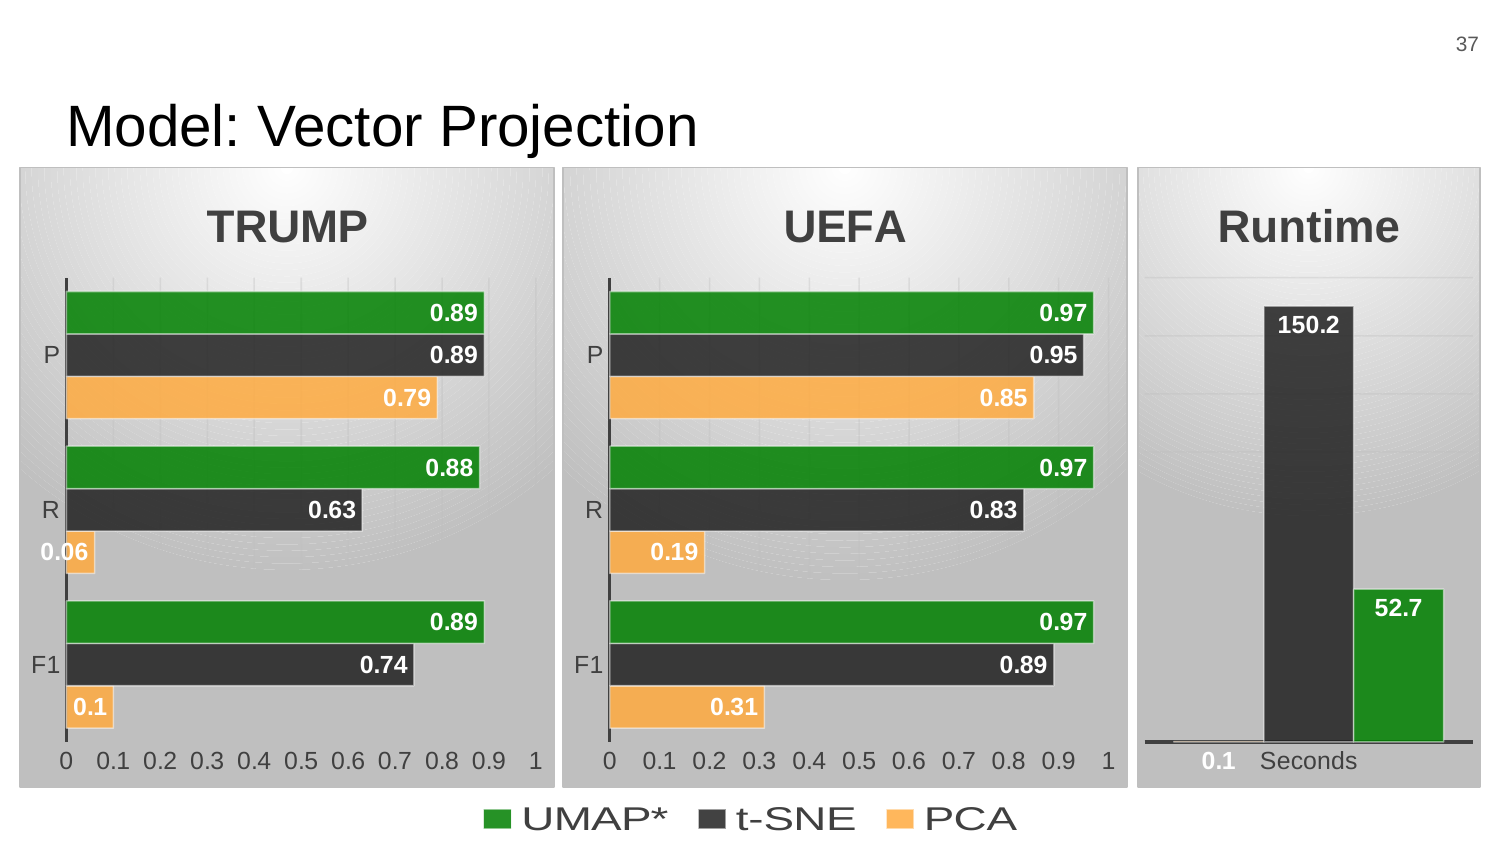

37
# Model: Vector Projection

### Chart: TRUMP

| Category | PCA | t-SNE | UMAP* |
|---|---|---|---|
| F1 | 0.1 | 0.74 | 0.89 |
| R | 0.06 | 0.63 | 0.88 |
| P | 0.79 | 0.89 | 0.89 |

### Chart: UEFA

| Category | PCA | t-SNE | UMAP* |
|---|---|---|---|
| F1 | 0.31 | 0.89 | 0.97 |
| R | 0.19 | 0.83 | 0.97 |
| P | 0.85 | 0.95 | 0.97 |

### Chart: Runtime

| Category | PCA | t-SNE | UMAP |
|---|---|---|---|
| Seconds | 0.1 | 150.2 | 52.7 |

### Chart

| Category | PCA | t-SNE | UMAP* |
|---|---|---|---|
| F1 | 0.0 | 0.0 | 0.0 |
| R | 0.0 | 0.0 | 0.0 |
| P | 0.0 | 0.0 | 0.0 |